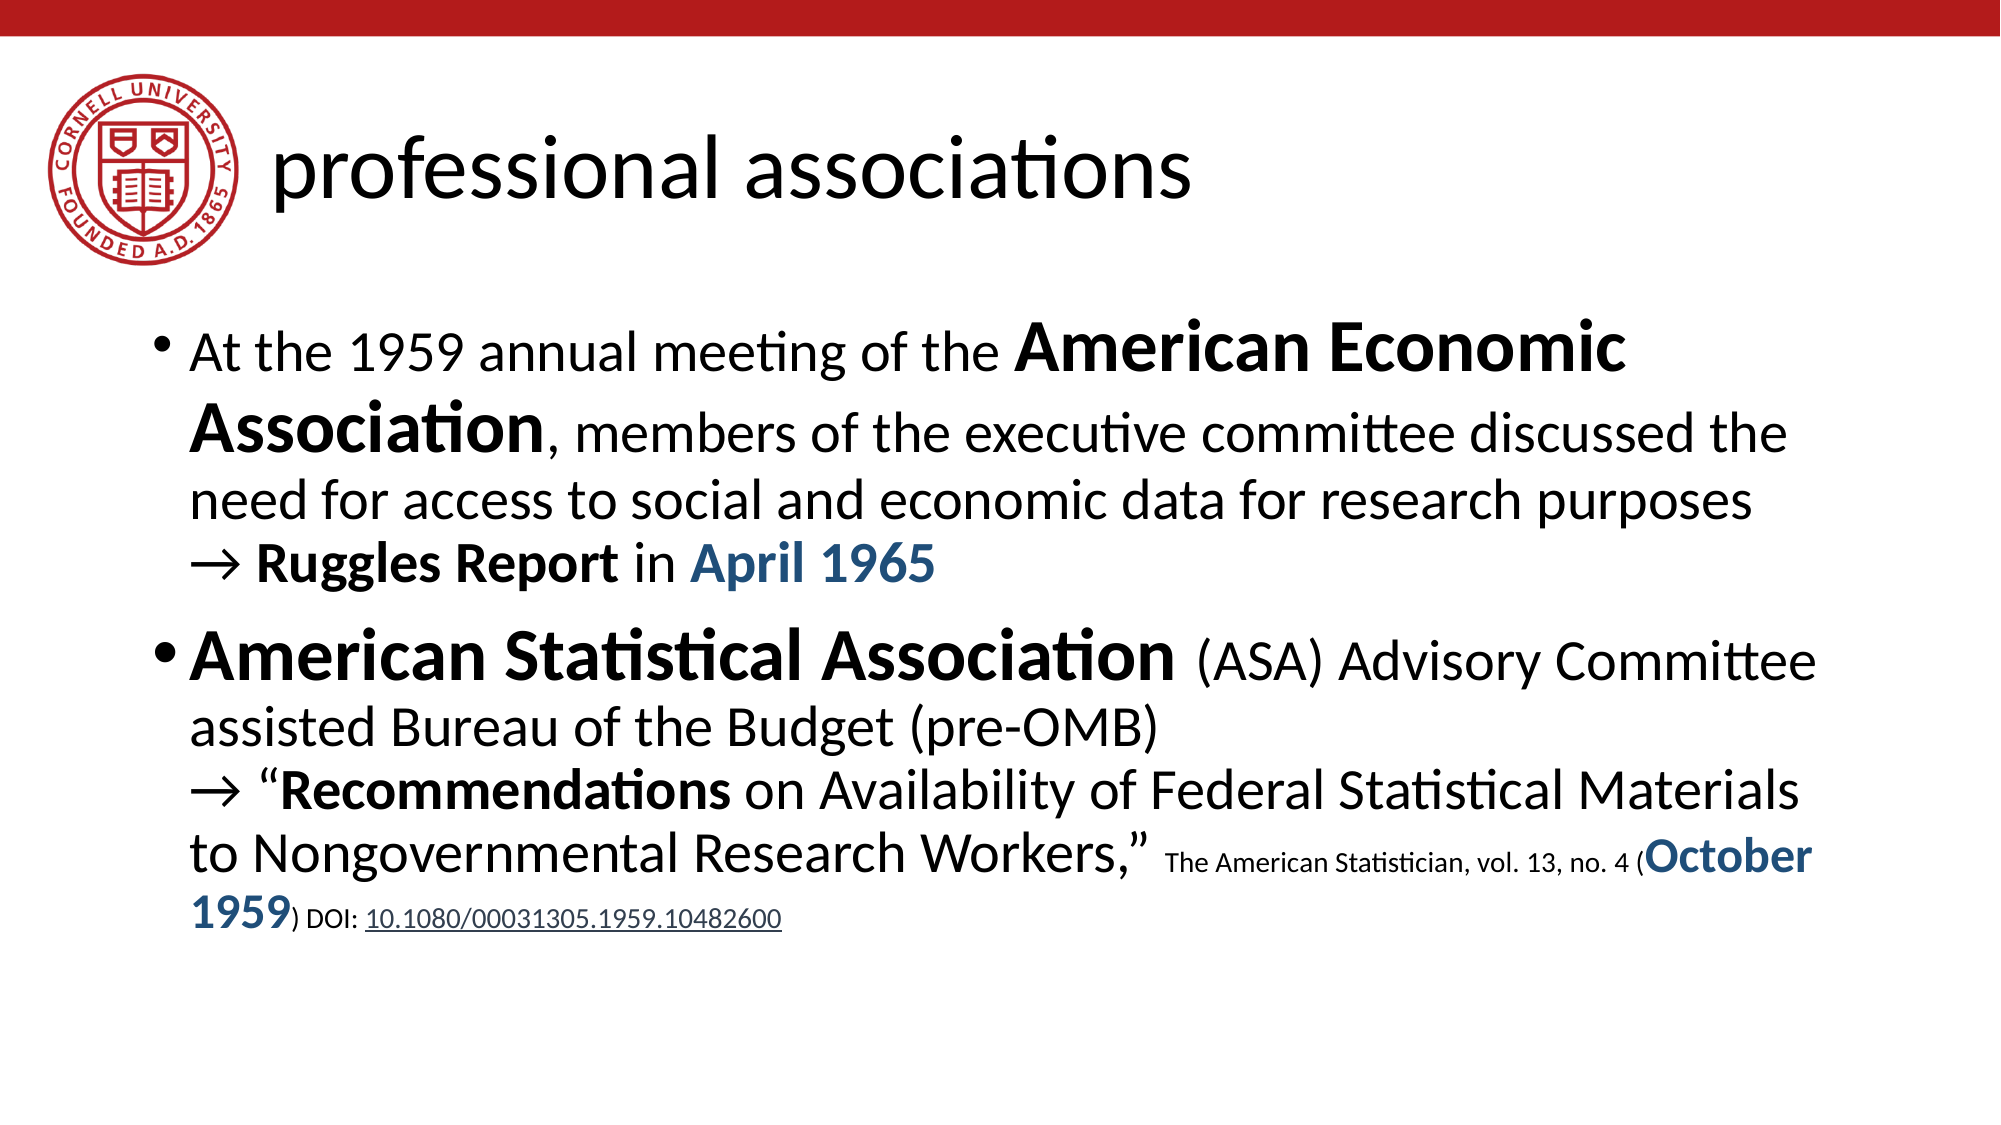

# professional associations
At the 1959 annual meeting of the American Economic Association, members of the executive committee discussed the need for access to social and economic data for research purposes
→ Ruggles Report in April 1965
American Statistical Association (ASA) Advisory Committee assisted Bureau of the Budget (pre-OMB)
→ “Recommendations on Availability of Federal Statistical Materials to Nongovernmental Research Workers,” The American Statistician, vol. 13, no. 4 (October 1959) DOI: 10.1080/00031305.1959.10482600